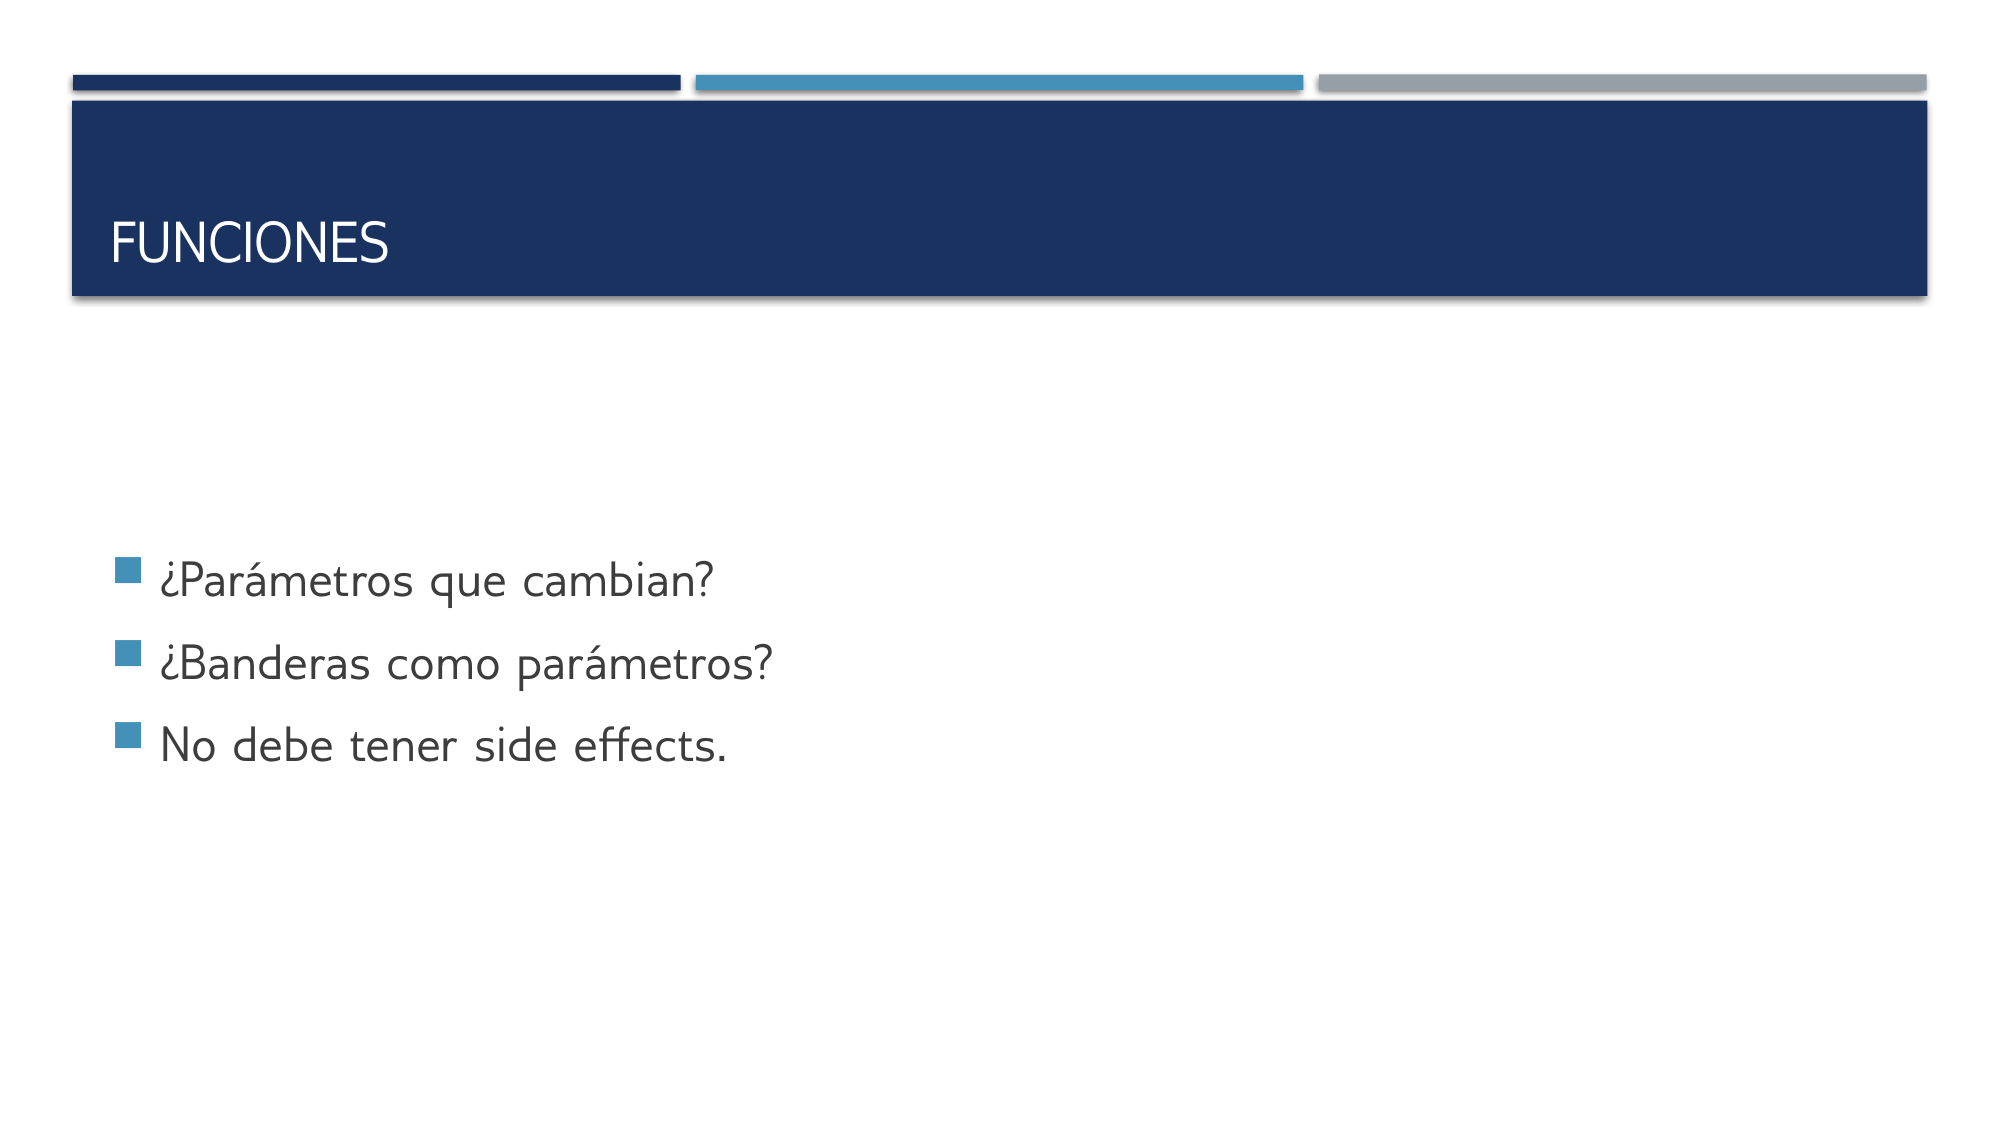

# Funciones
¿Parámetros que cambian?
¿Banderas como parámetros?
No debe tener side effects.